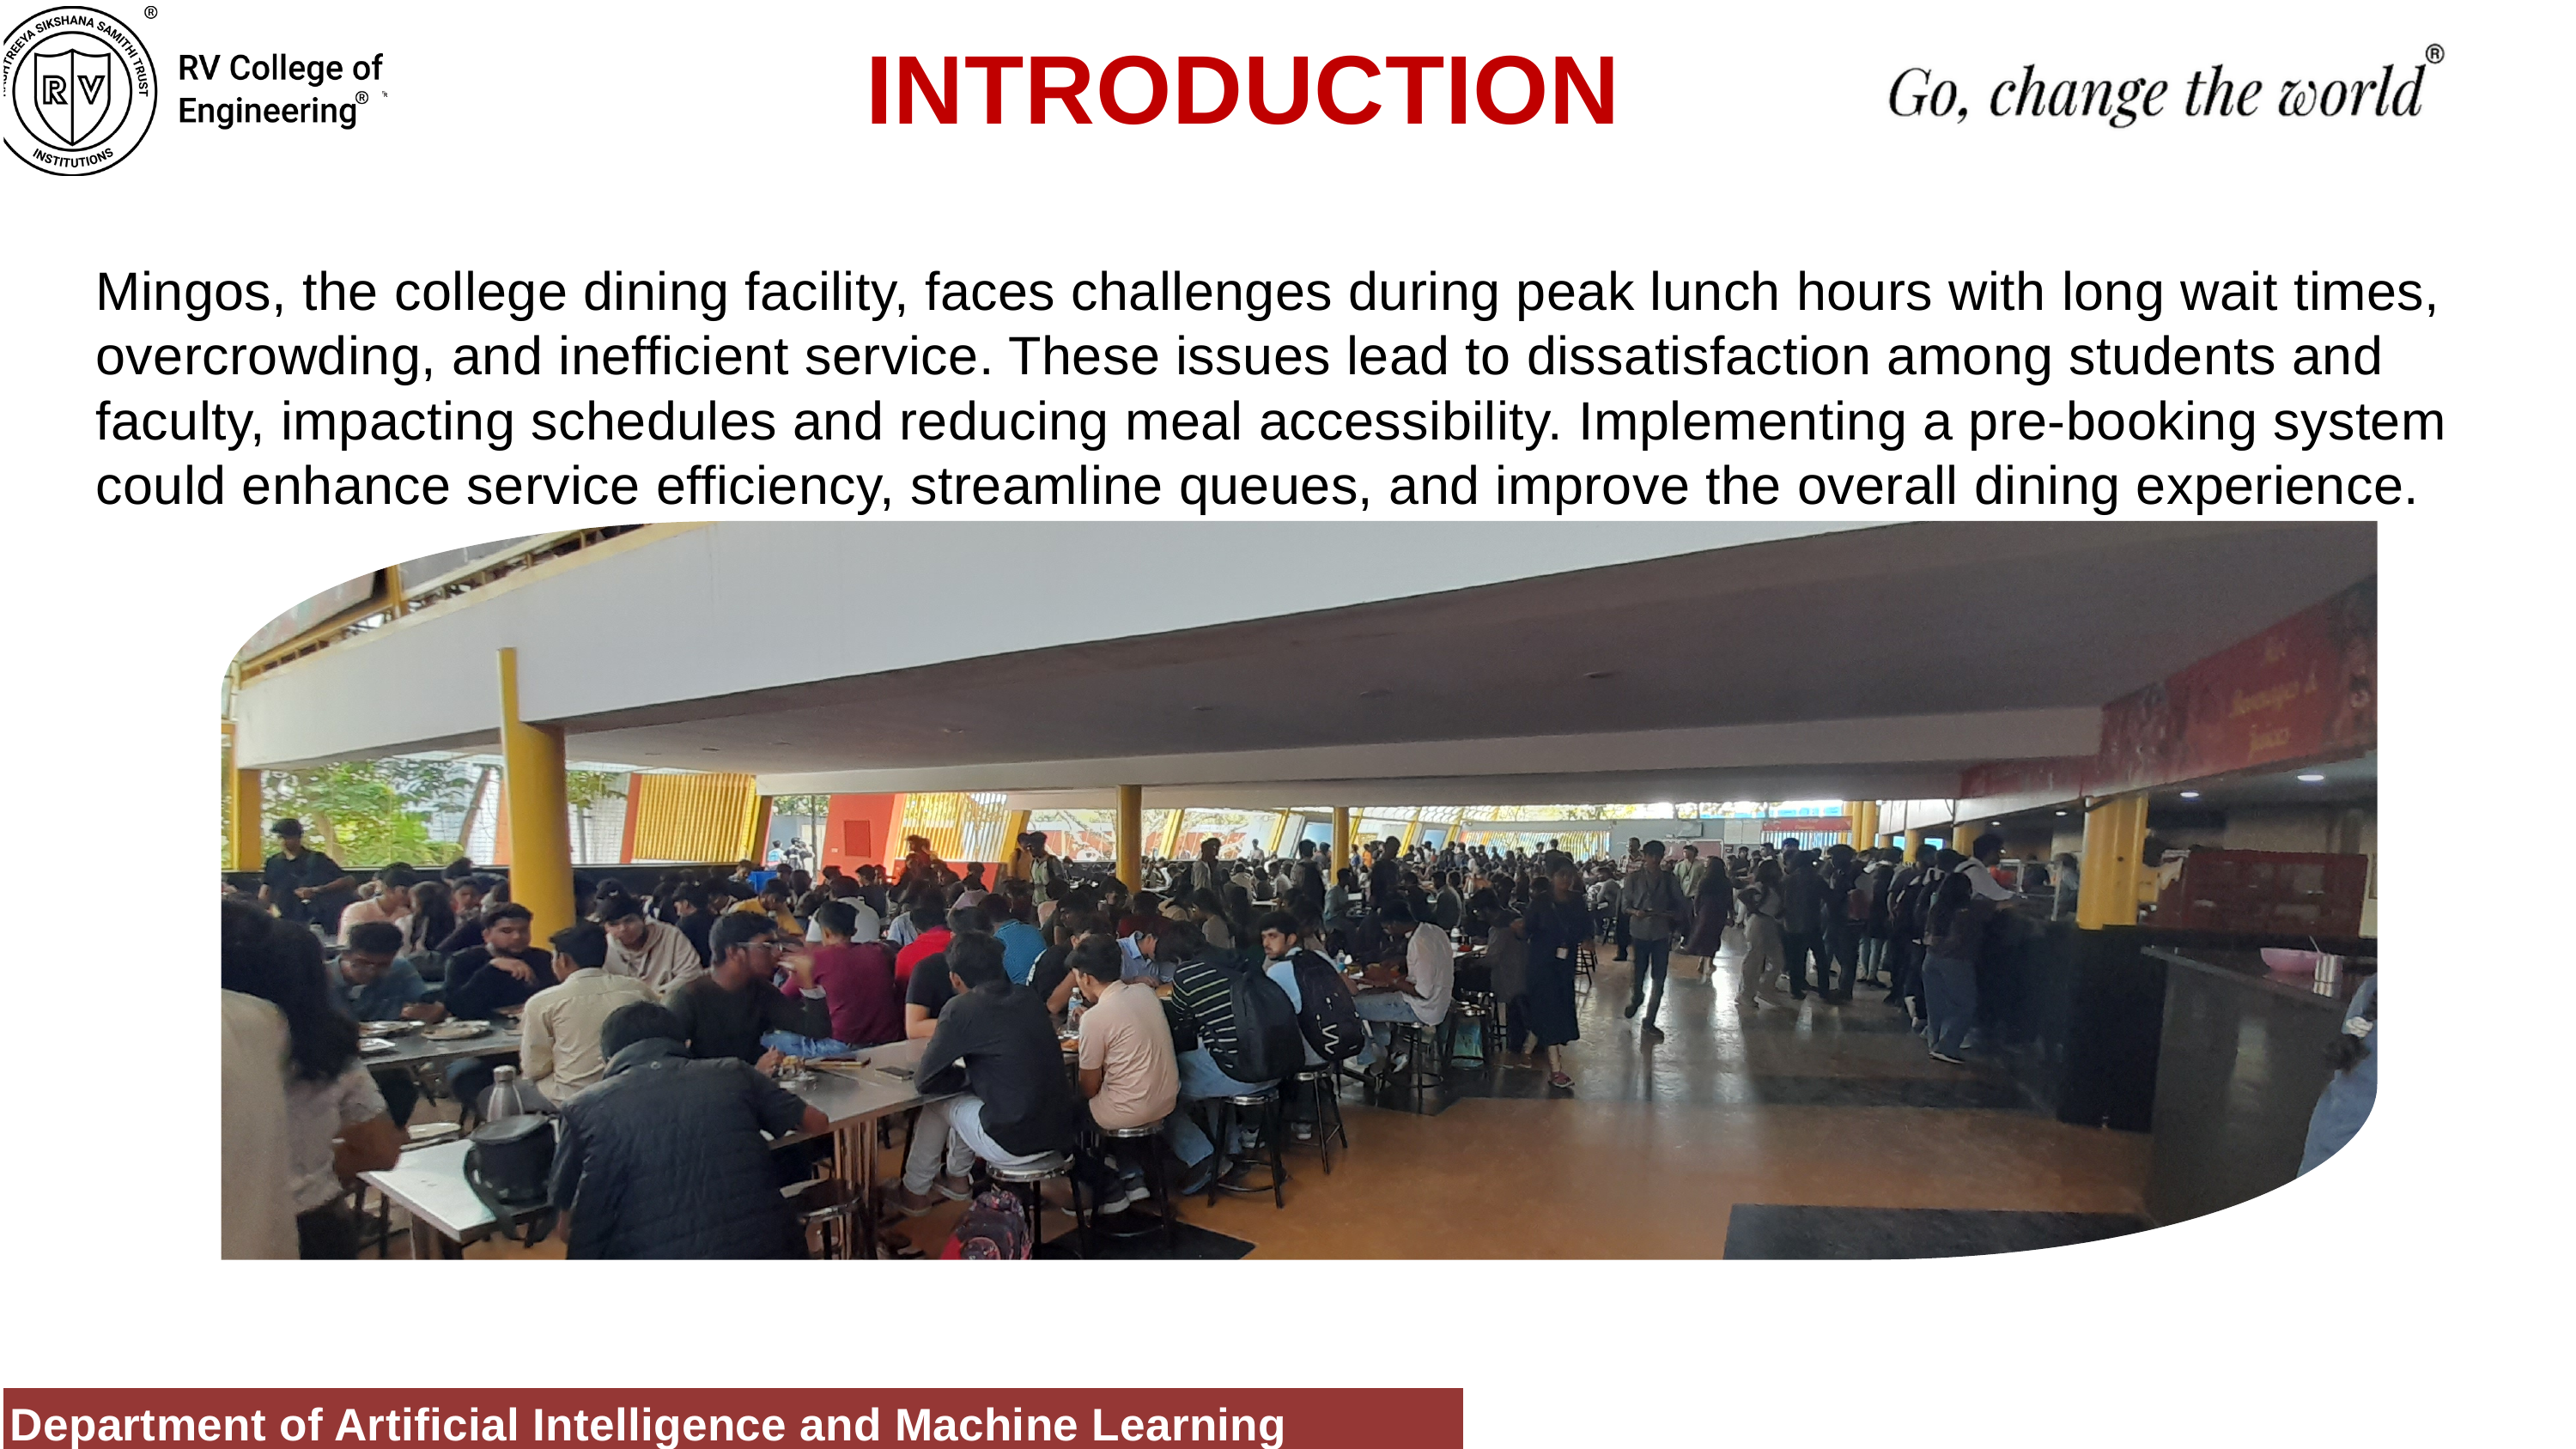

INTRODUCTION

Mingos, the college dining facility, faces challenges during peak lunch hours with long wait times, overcrowding, and inefficient service. These issues lead to dissatisfaction among students and faculty, impacting schedules and reducing meal accessibility. Implementing a pre-booking system could enhance service efficiency, streamline queues, and improve the overall dining experience.

Department of Artificial Intelligence and Machine Learning